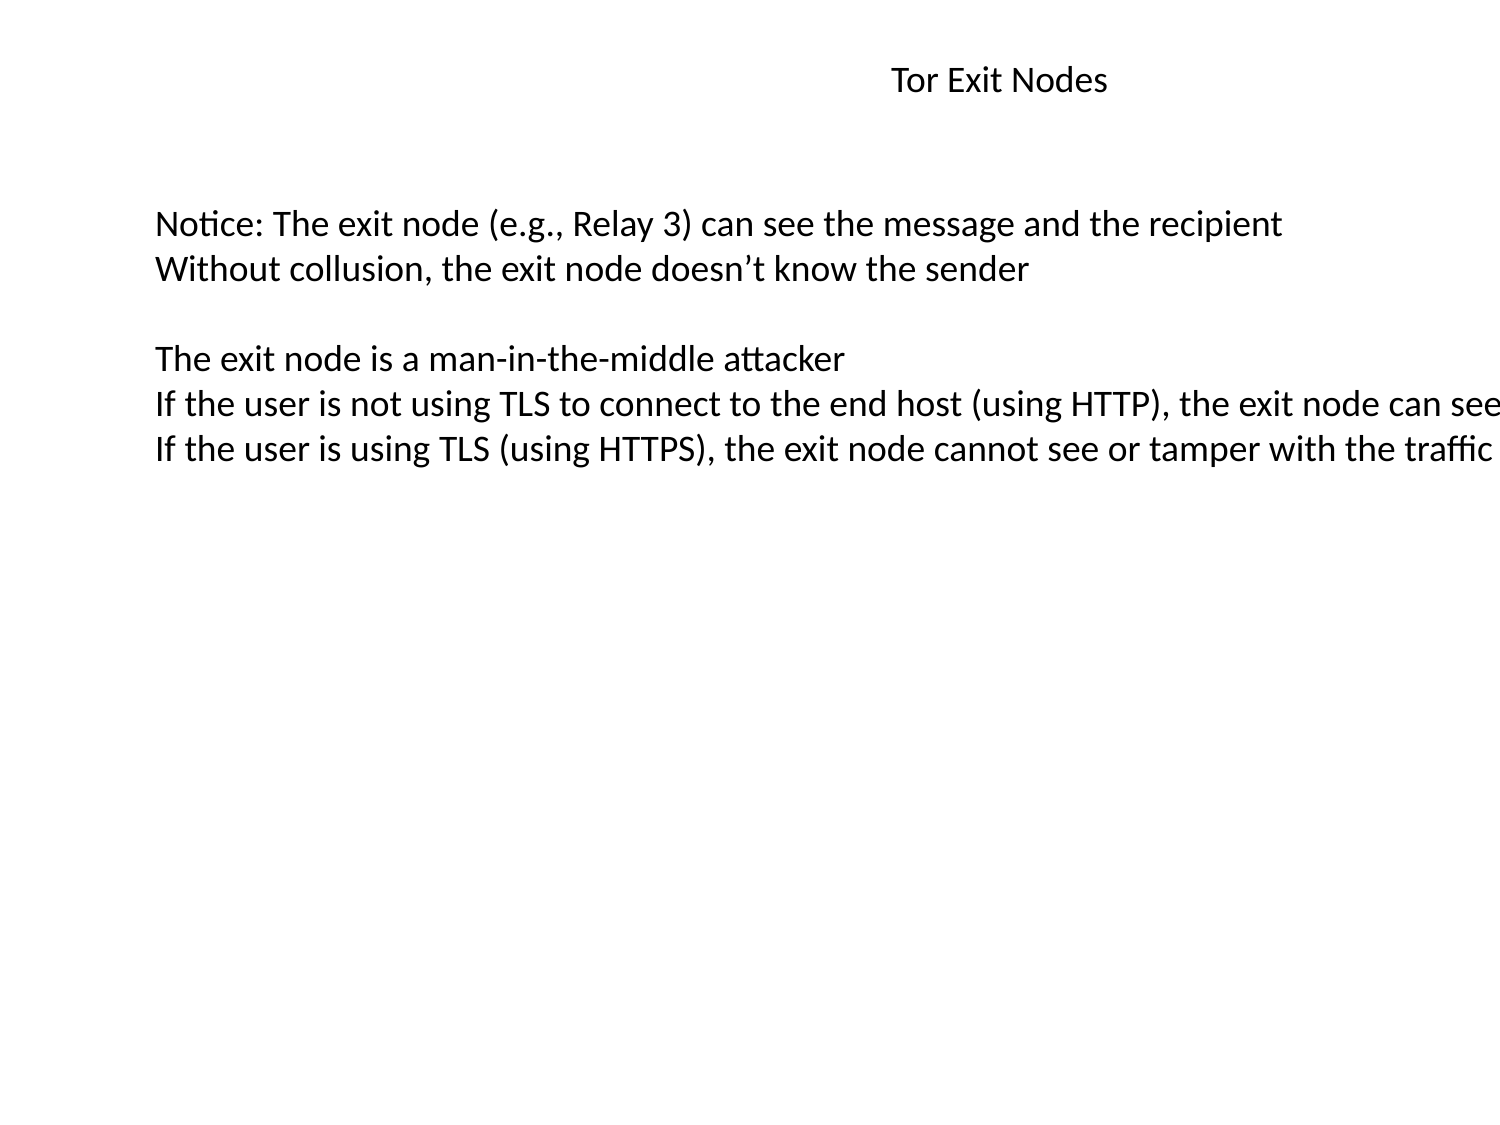

Tor Exit Nodes
Notice: The exit node (e.g., Relay 3) can see the message and the recipient
Without collusion, the exit node doesn’t know the sender

The exit node is a man-in-the-middle attacker
If the user is not using TLS to connect to the end host (using HTTP), the exit node can see and modify the traffic
If the user is using TLS (using HTTPS), the exit node cannot see or tamper with the traffic